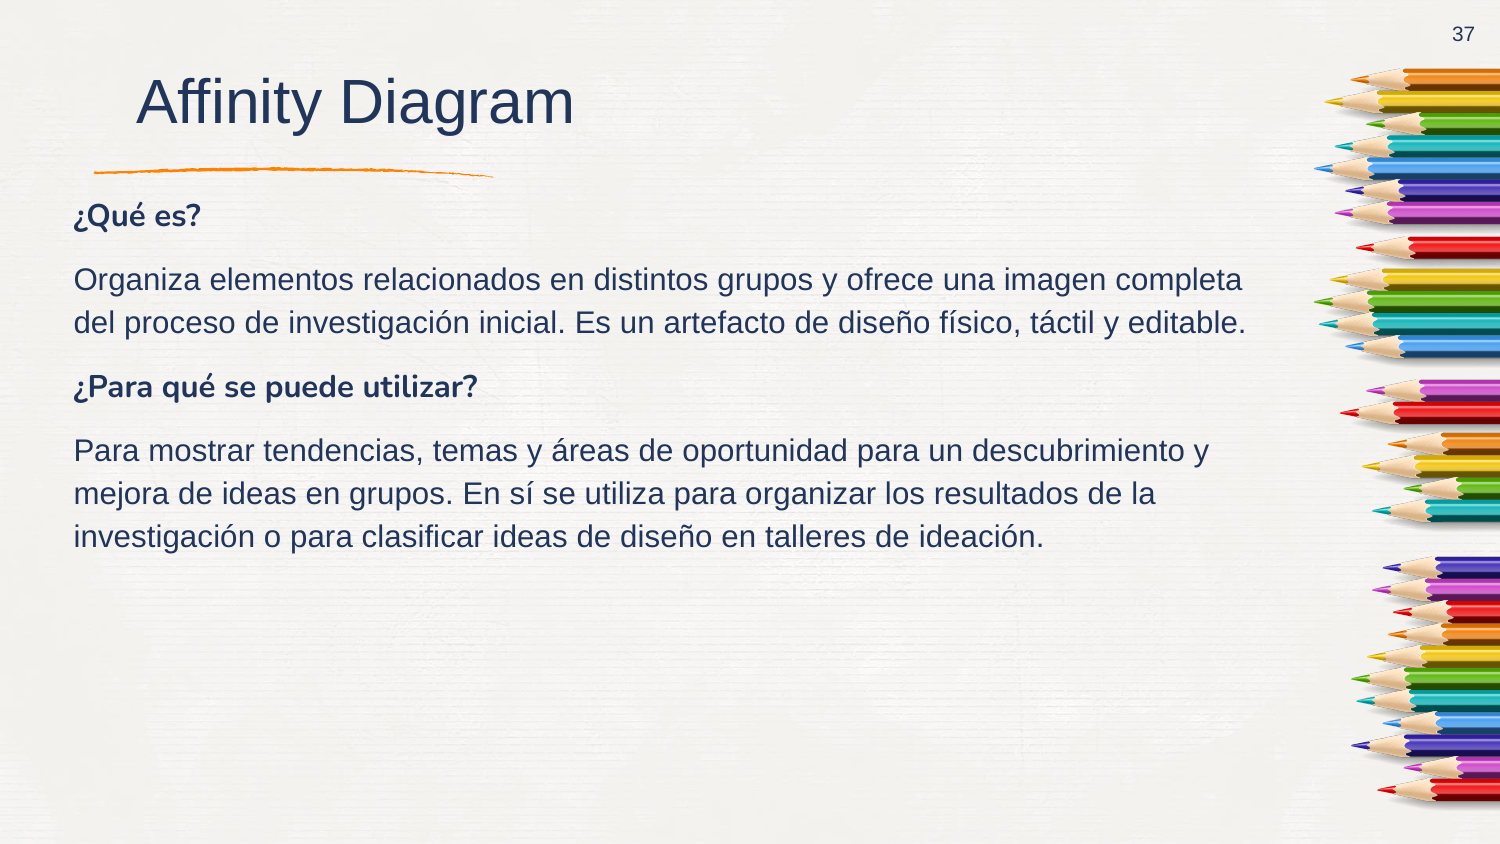

37
# Affinity Diagram
¿Qué es?
Organiza elementos relacionados en distintos grupos y ofrece una imagen completa del proceso de investigación inicial. Es un artefacto de diseño físico, táctil y editable.
¿Para qué se puede utilizar?
Para mostrar tendencias, temas y áreas de oportunidad para un descubrimiento y mejora de ideas en grupos. En sí se utiliza para organizar los resultados de la investigación o para clasificar ideas de diseño en talleres de ideación.